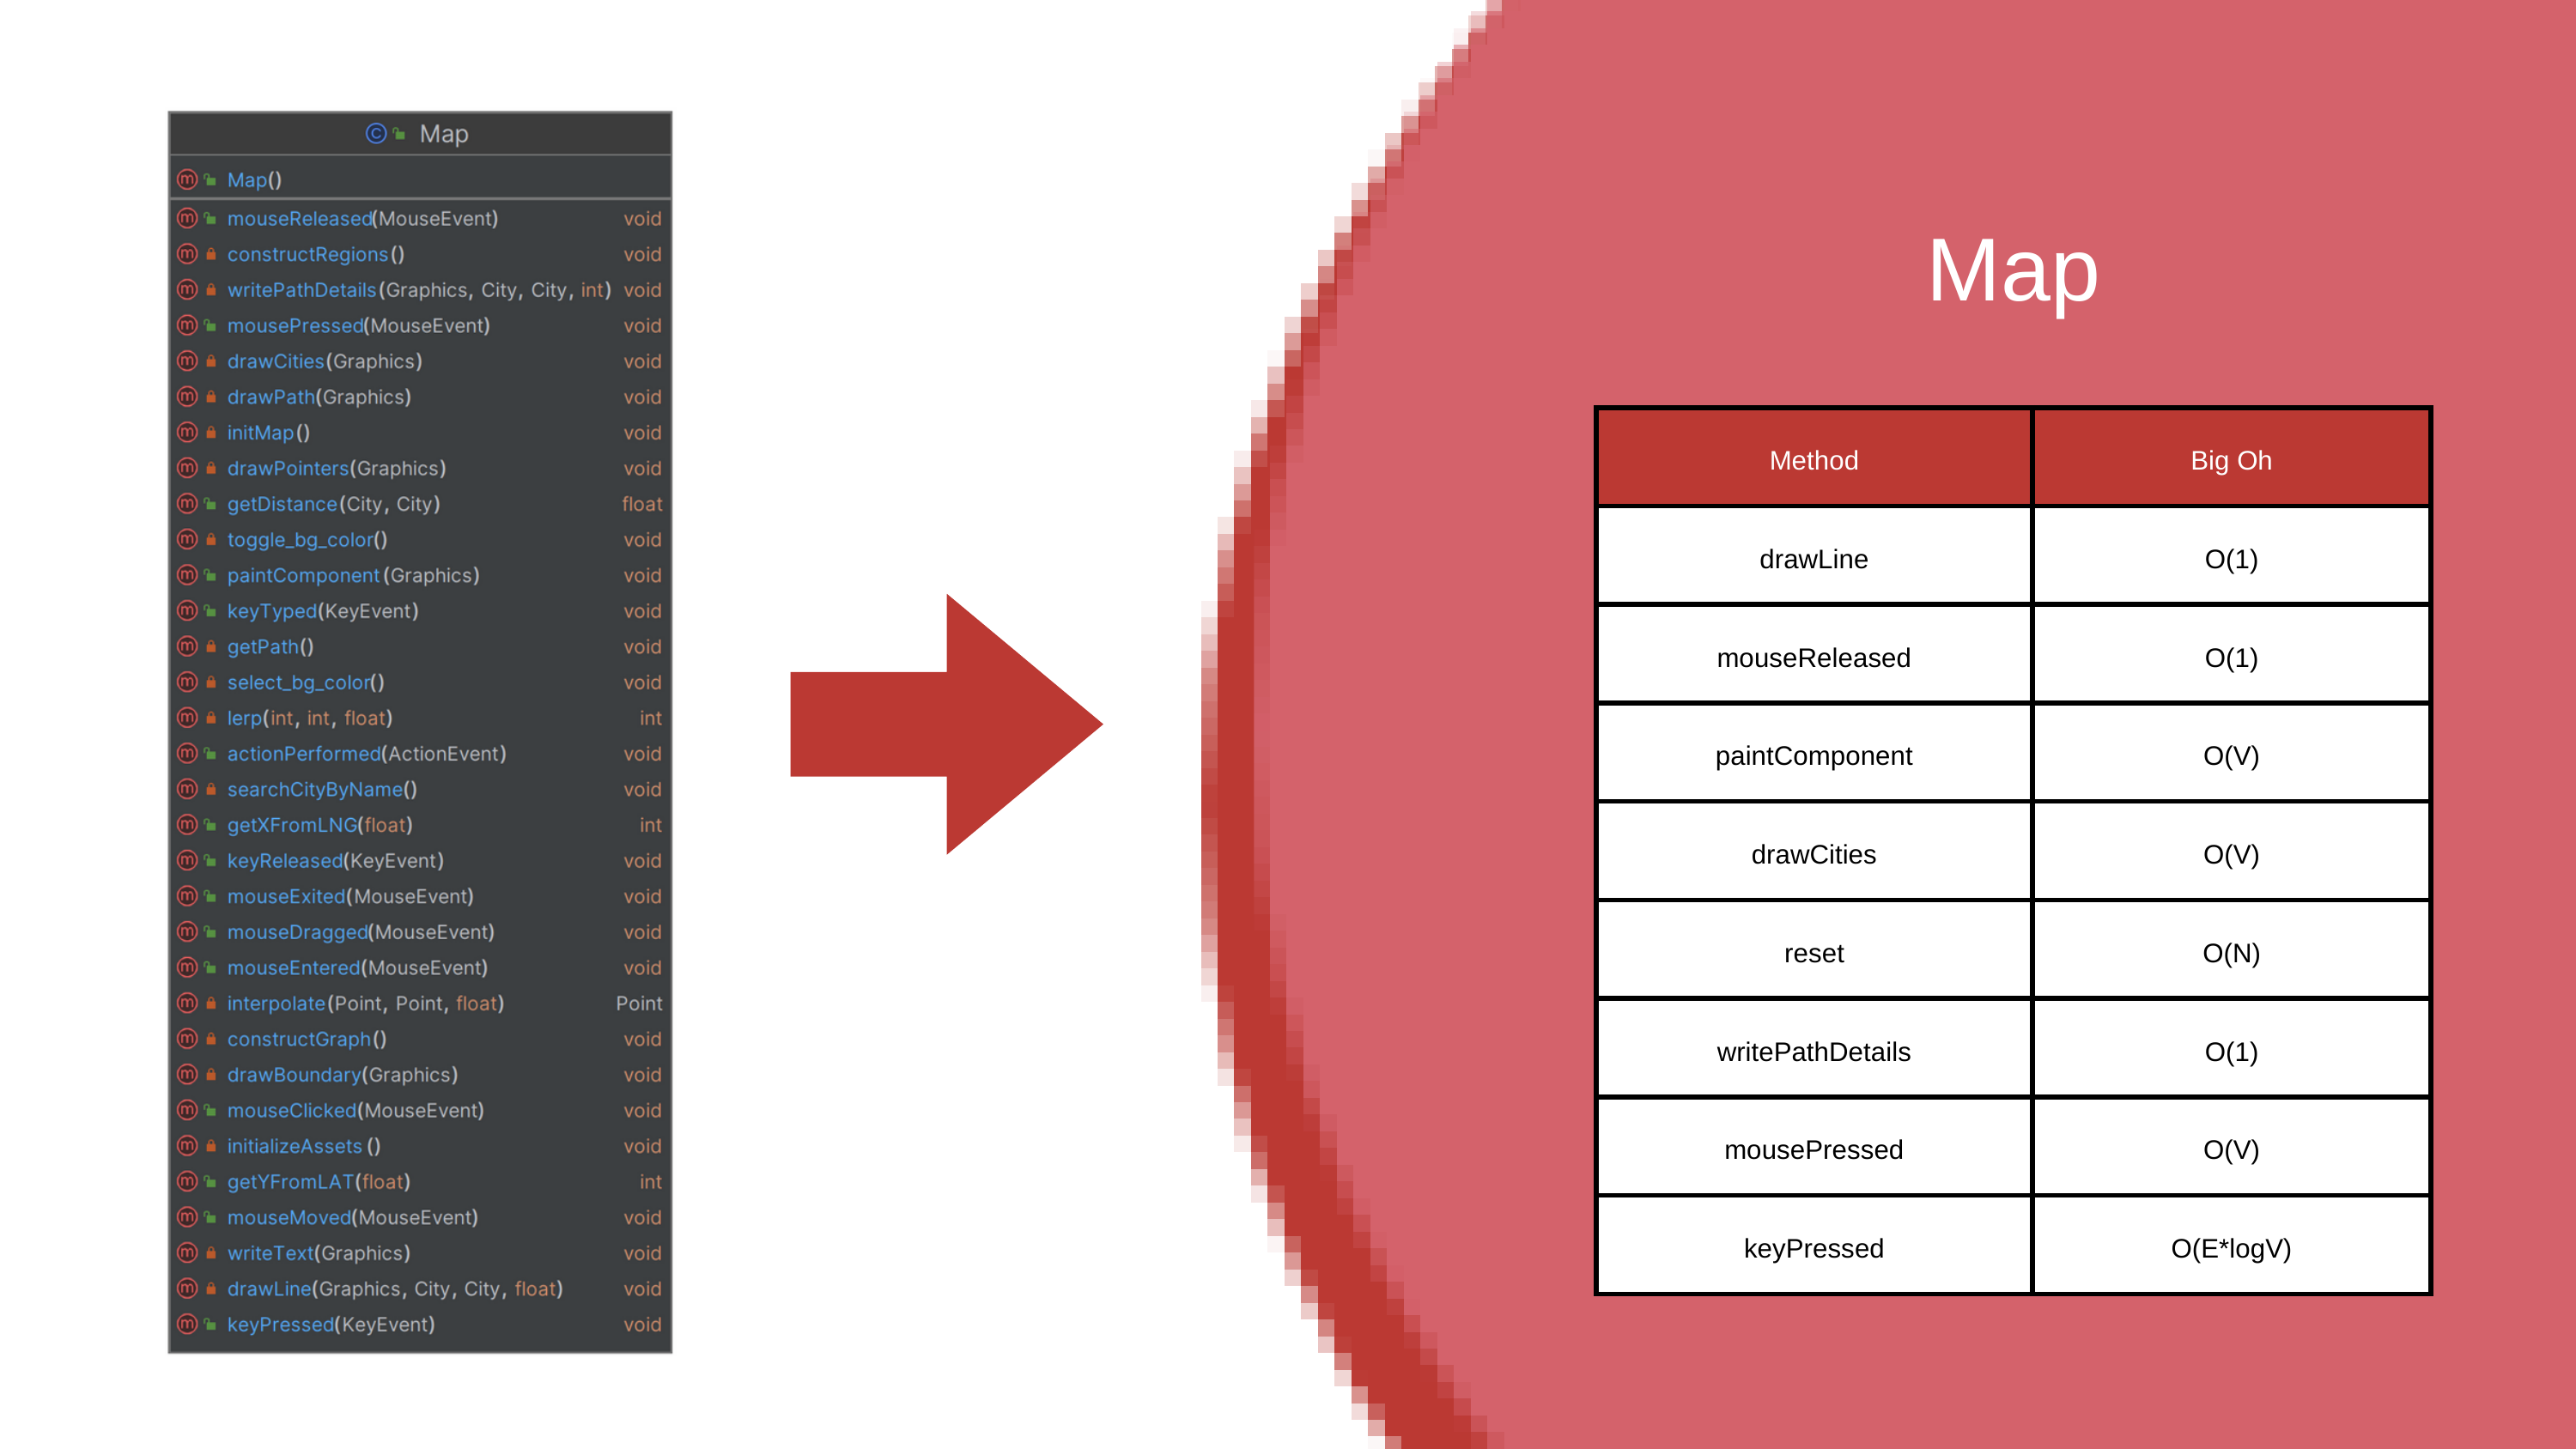

Map
| Method | Big Oh |
| --- | --- |
| drawLine | O(1) |
| mouseReleased | O(1) |
| paintComponent | O(V) |
| drawCities | O(V) |
| reset | O(N) |
| writePathDetails | O(1) |
| mousePressed | O(V) |
| keyPressed | O(E\*logV) |